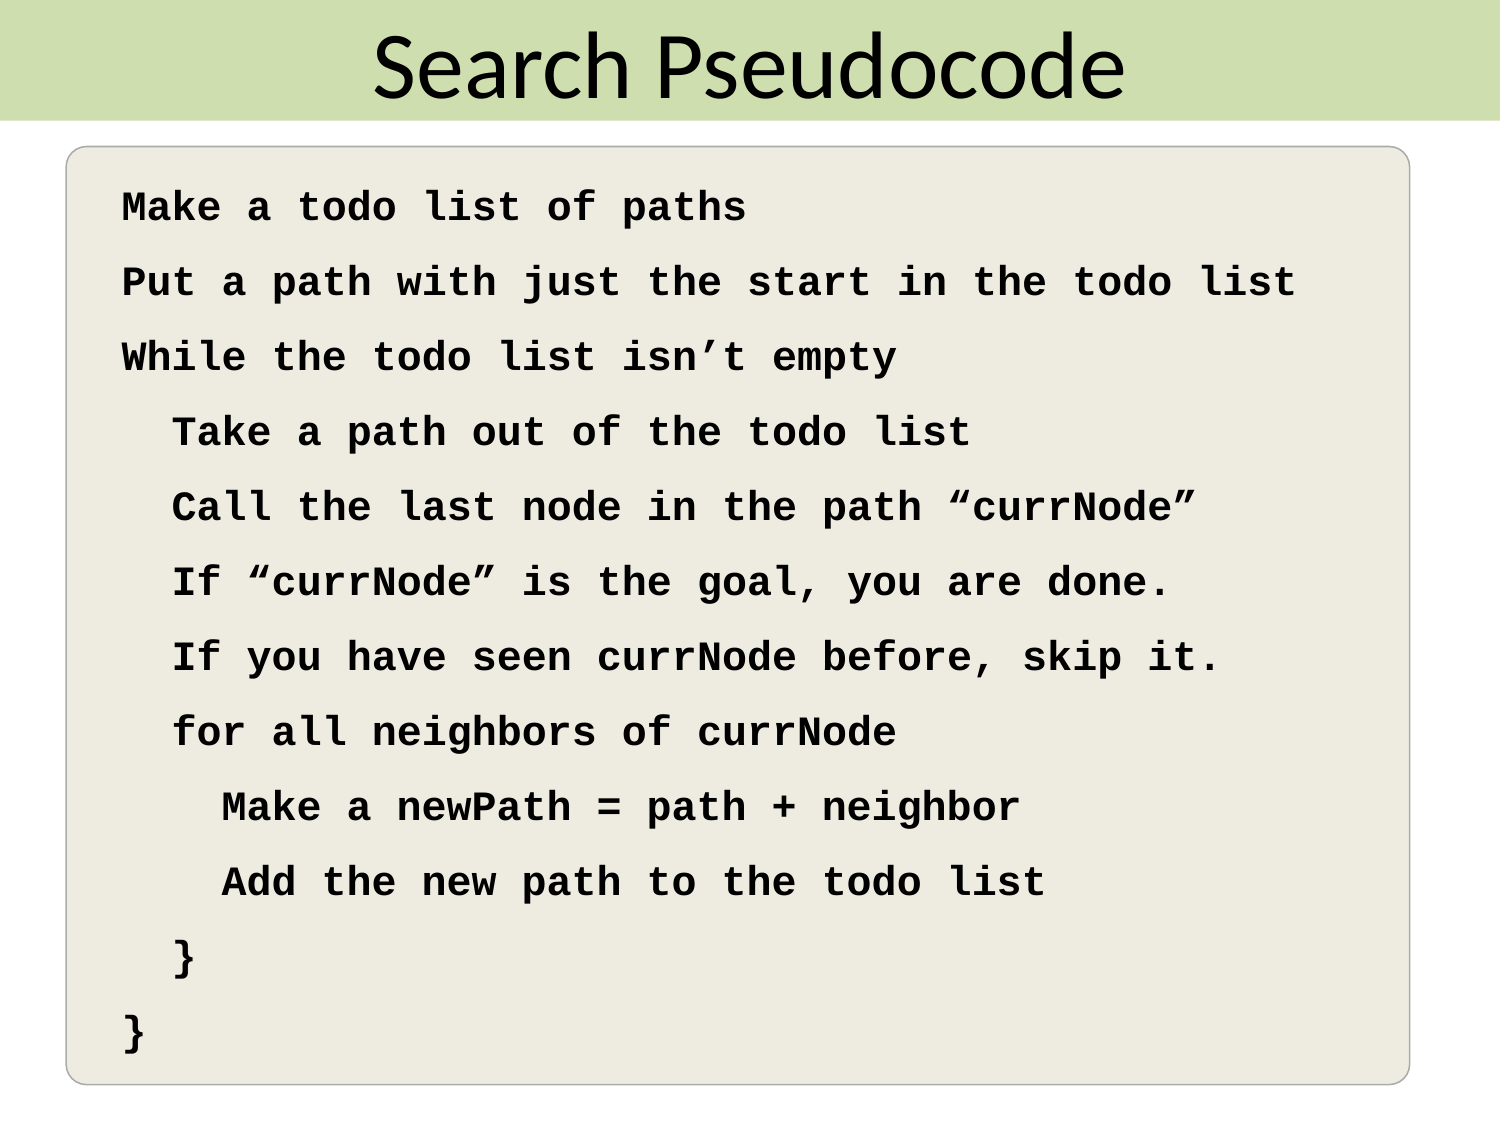

Search Pseudocode

Make a todo list of paths
Put a path with just the start in the todo list
While the todo list isn’t empty
  Take a path out of the todo list
  Call the last node in the path “currNode”
  If “currNode” is the goal, you are done.
  If you have seen currNode before, skip it.
  for all neighbors of currNode
    Make a newPath = path + neighbor
    Add the new path to the todo list
  }
}